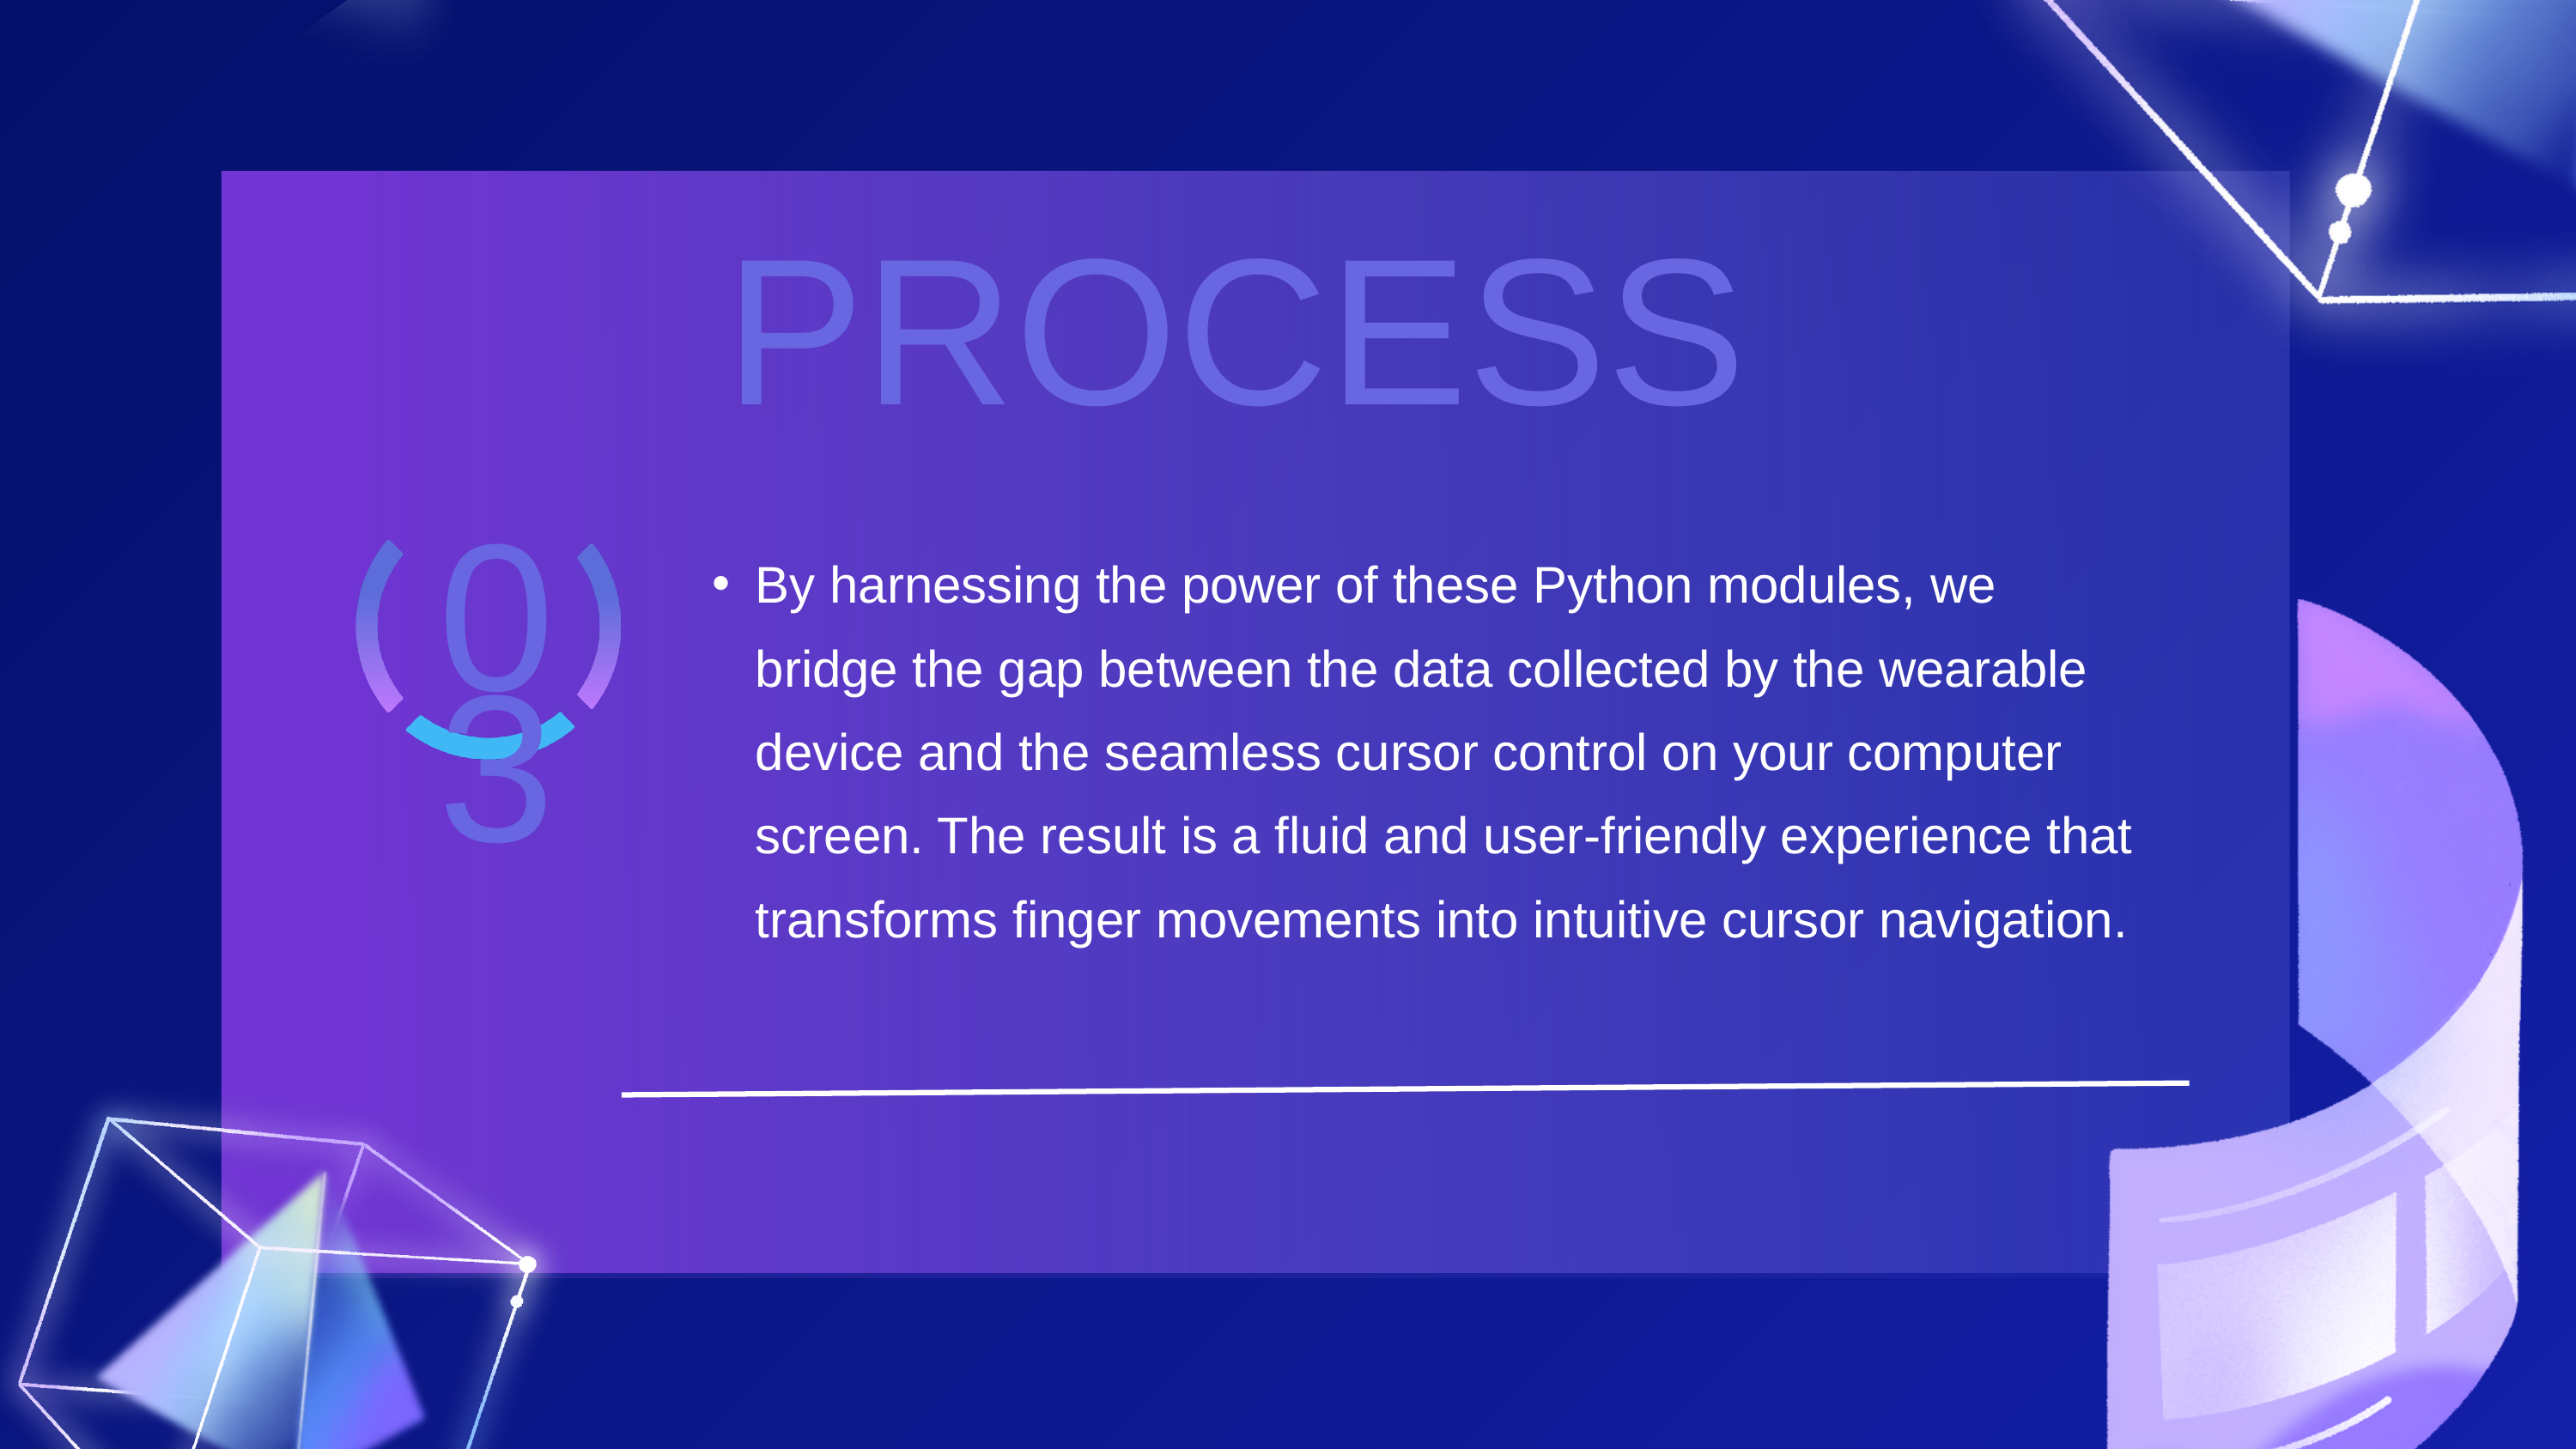

PROCESS
By harnessing the power of these Python modules, we bridge the gap between the data collected by the wearable device and the seamless cursor control on your computer screen. The result is a fluid and user-friendly experience that transforms finger movements into intuitive cursor navigation.

03